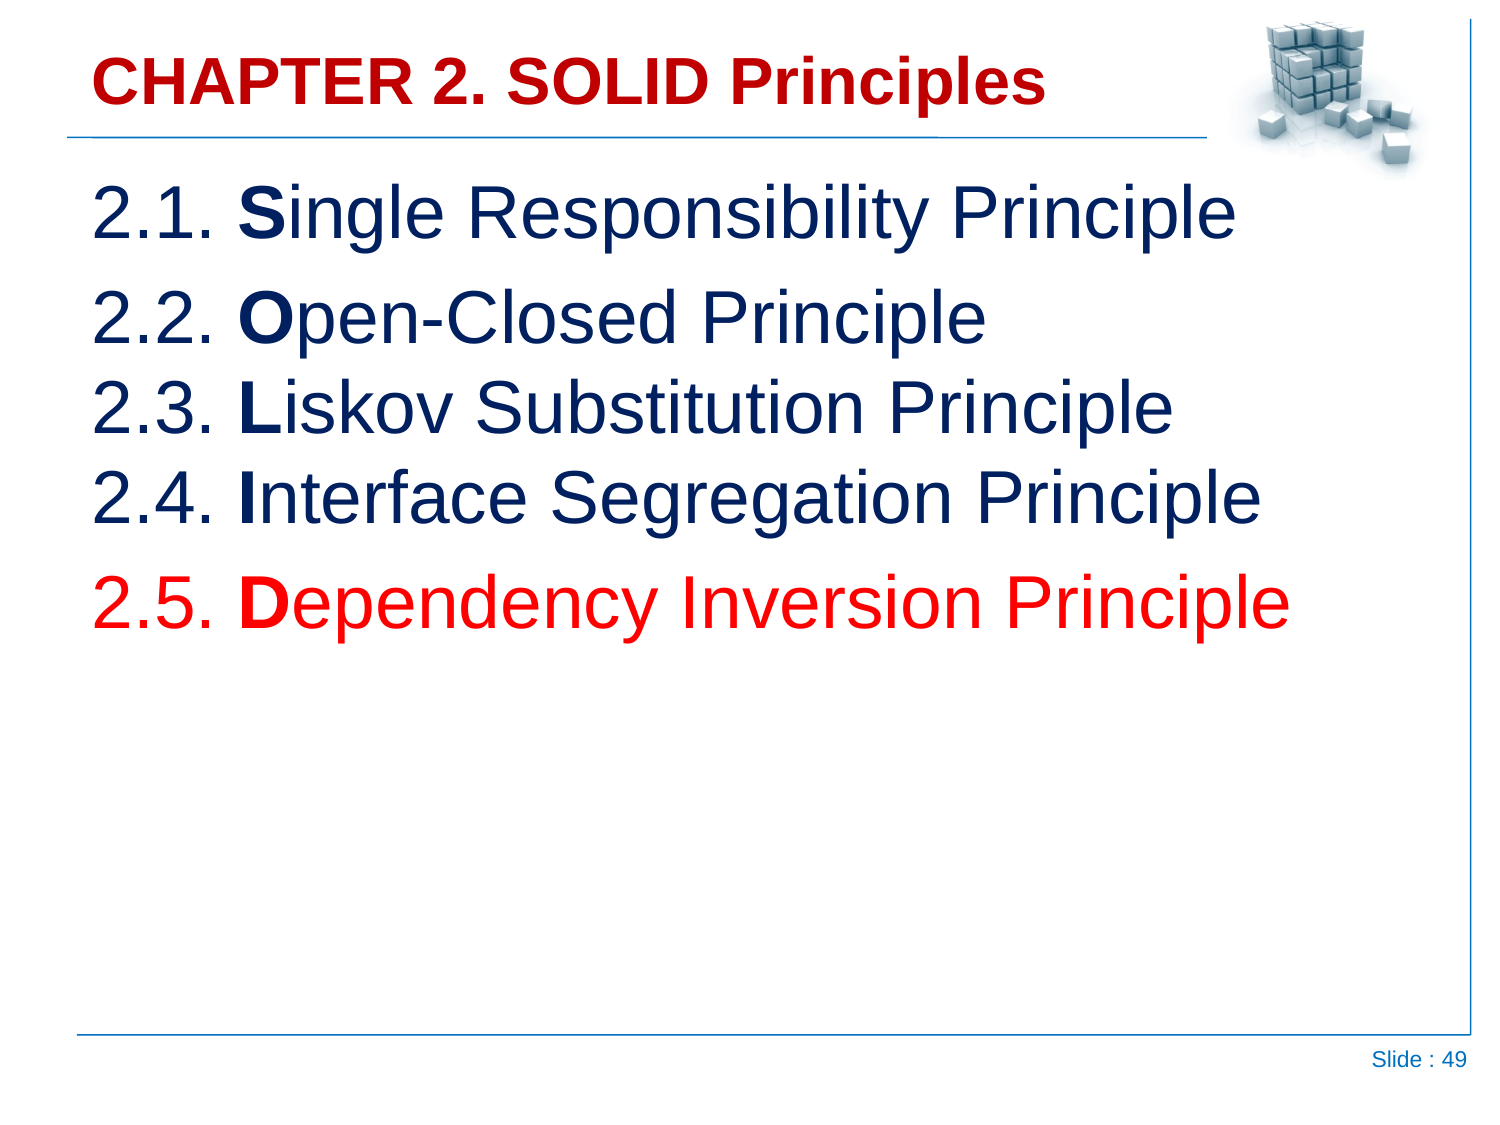

# CHAPTER 2. SOLID Principles
2.1. Single Responsibility Principle
2.2. Open-Closed Principle
2.3. Liskov Substitution Principle
2.4. Interface Segregation Principle
2.5. Dependency Inversion Principle